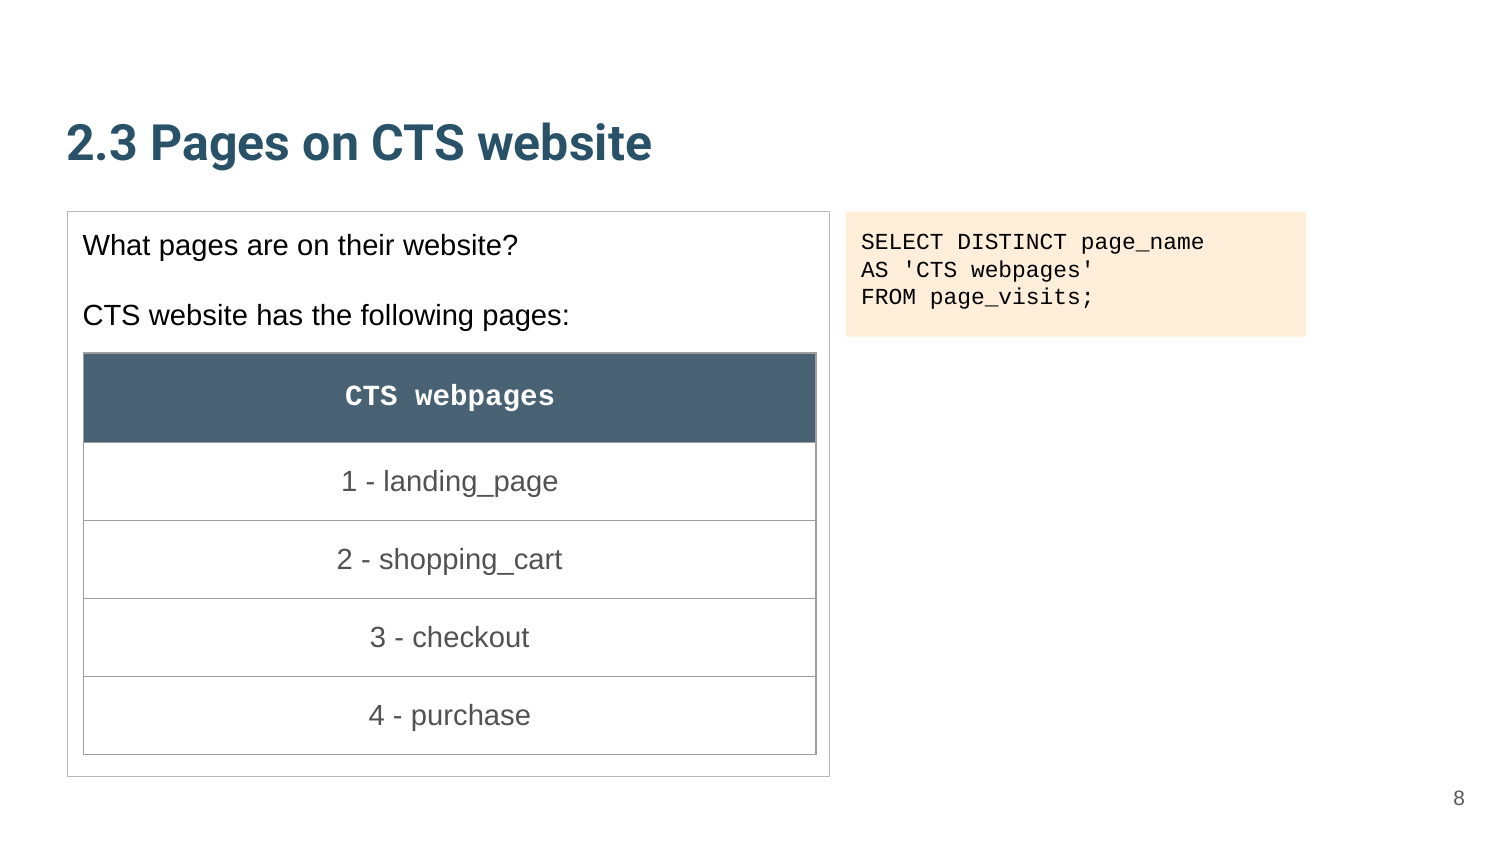

2.3 Pages on CTS website
What pages are on their website?

CTS website has the following pages:

SELECT DISTINCT page_name
AS 'CTS webpages'
FROM page_visits;
| CTS webpages |
| --- |
| 1 - landing\_page |
| 2 - shopping\_cart |
| 3 - checkout |
| 4 - purchase |
8